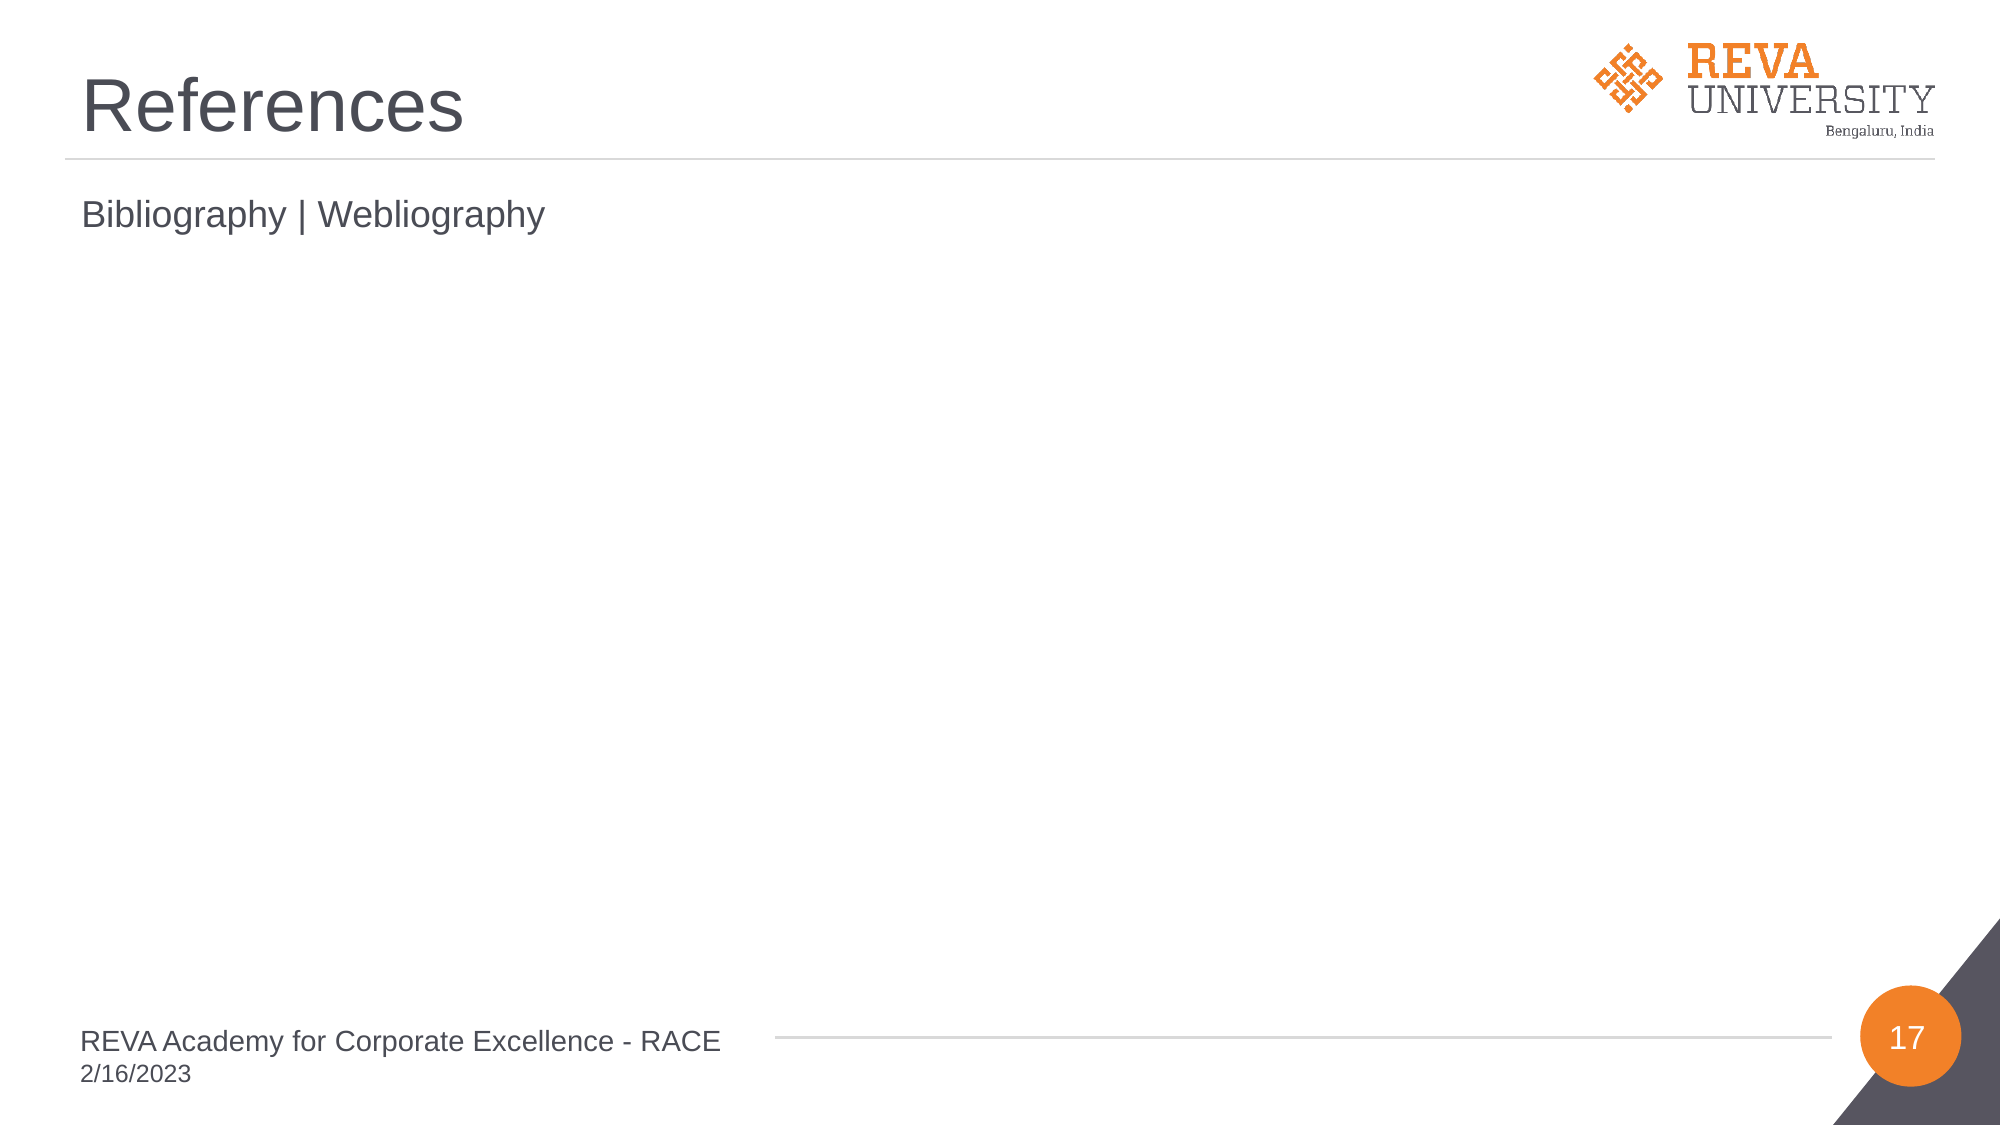

# References
Bibliography | Webliography
17
REVA Academy for Corporate Excellence - RACE
2/16/2023